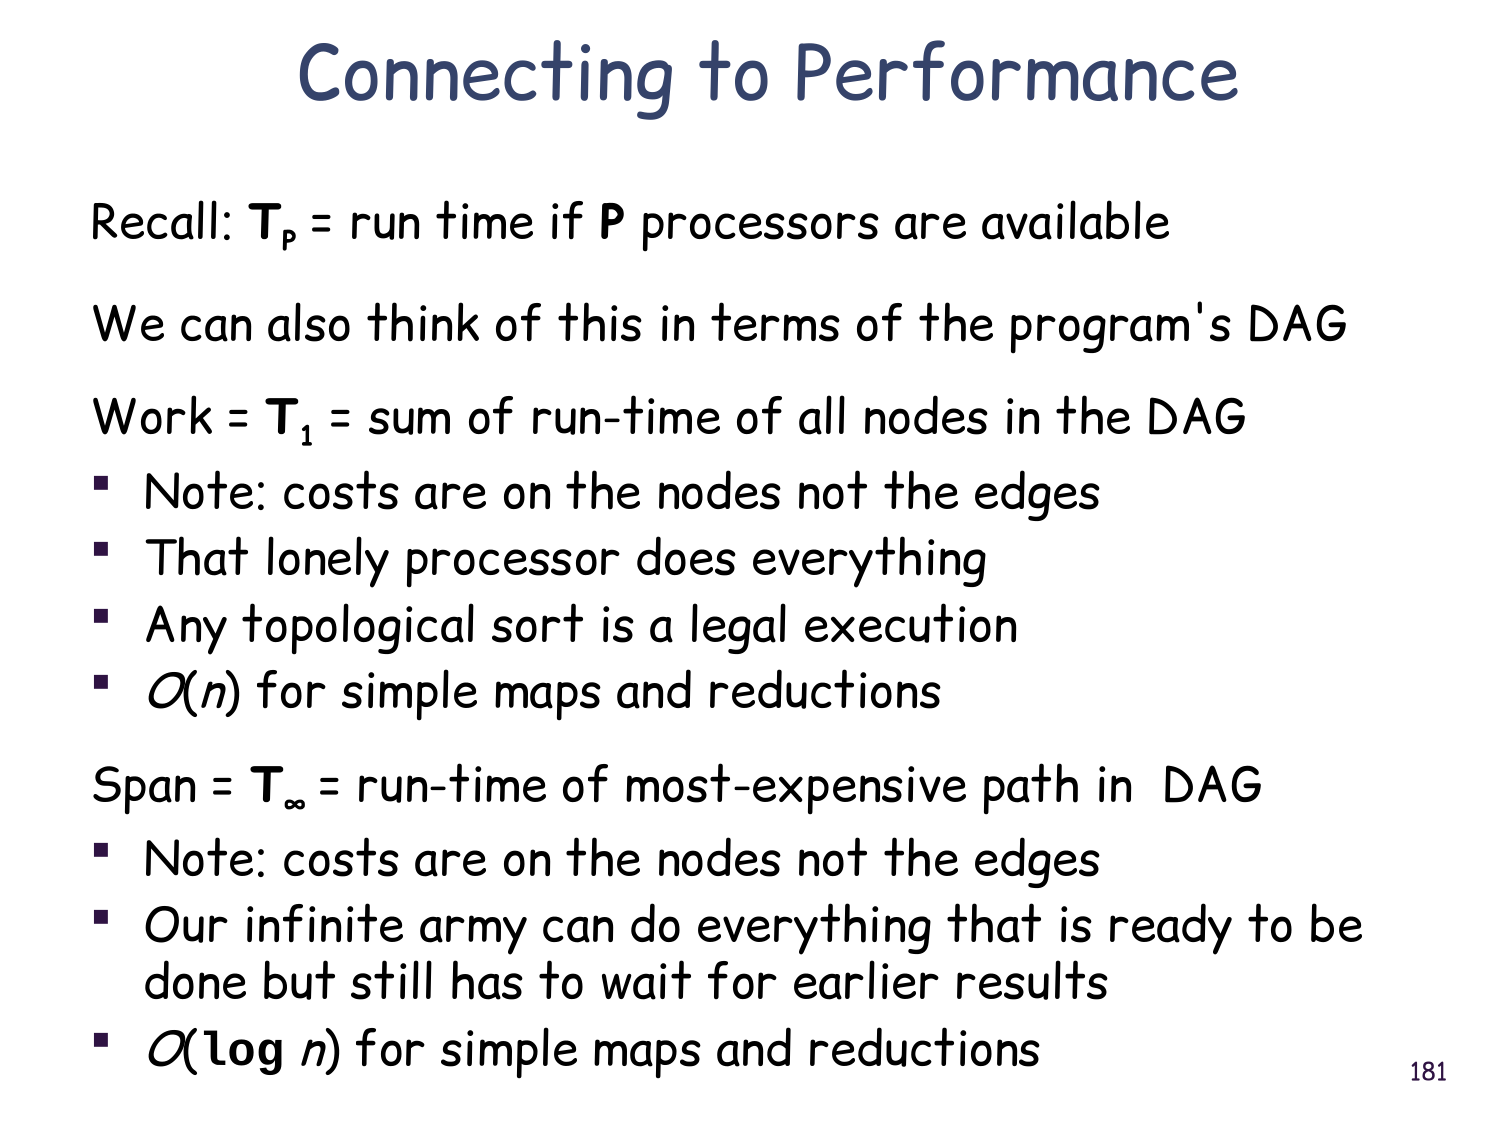

# Connecting to Performance
Recall: TP = run time if P processors are available

We can also think of this in terms of the program's DAG

Work = T1 = sum of run-time of all nodes in the DAG
Note: costs are on the nodes not the edges
That lonely processor does everything
Any topological sort is a legal execution
O(n) for simple maps and reductions

Span = T∞ = run-time of most-expensive path in  DAG
Note: costs are on the nodes not the edges
Our infinite army can do everything that is ready to be done but still has to wait for earlier results
O(log n) for simple maps and reductions
181